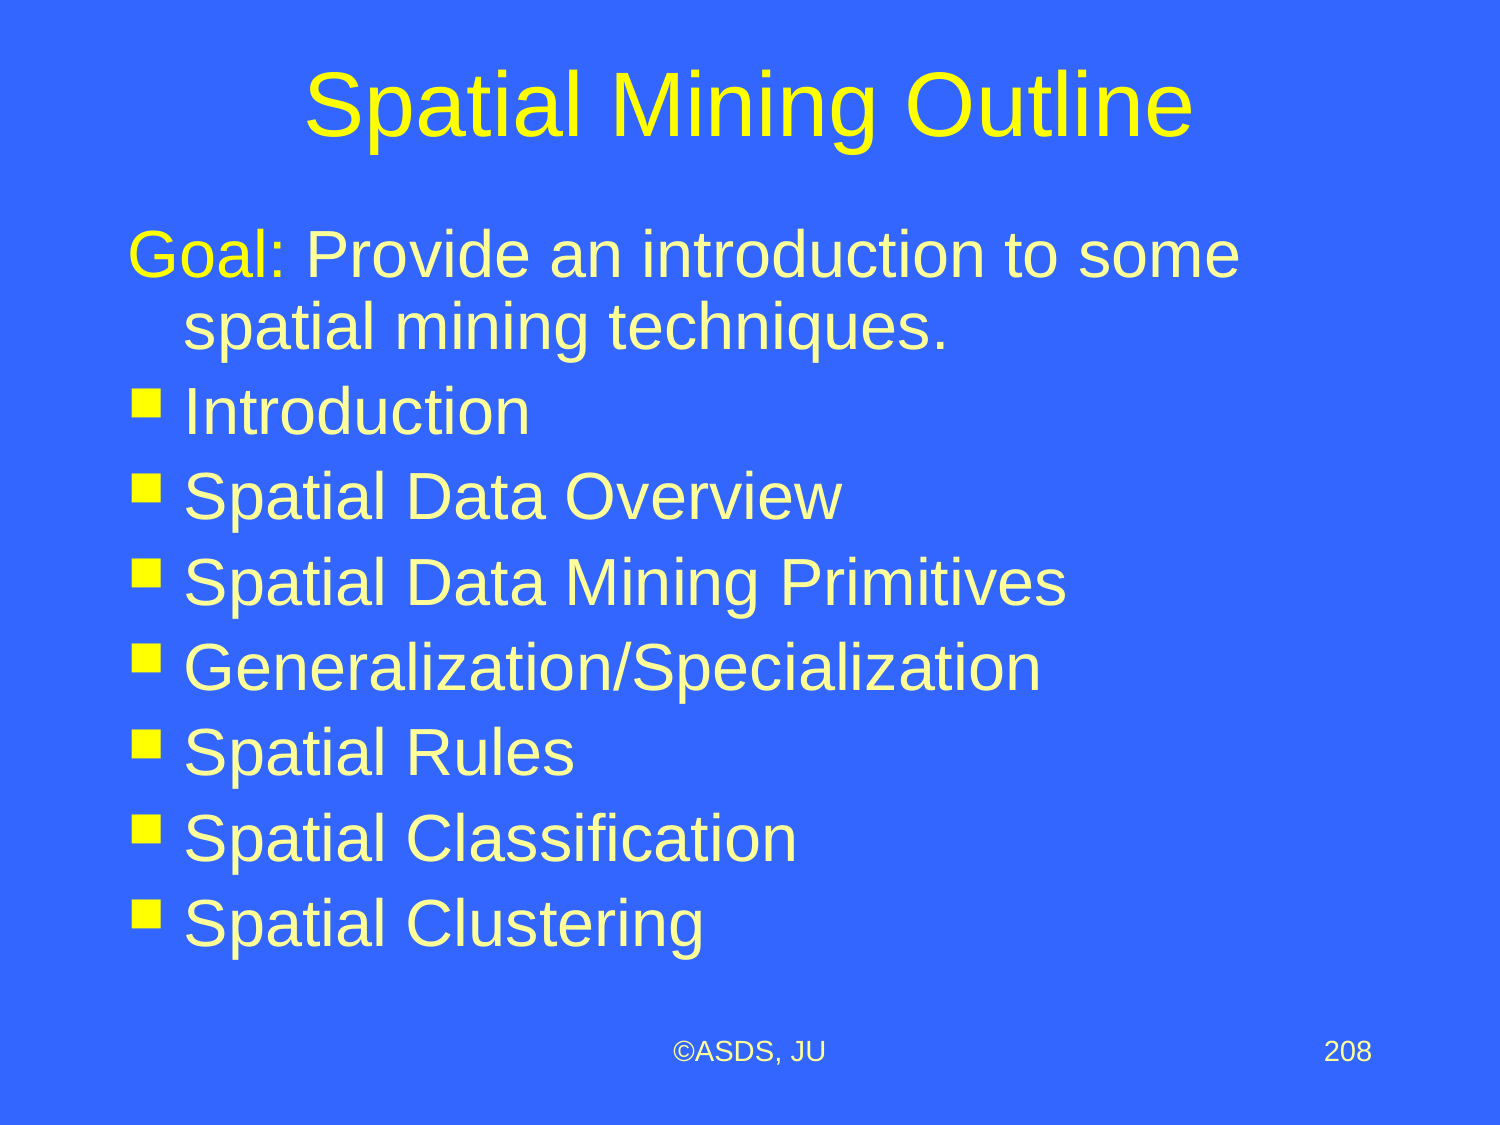

# Spatial Mining Outline
Goal: Provide an introduction to some spatial mining techniques.
Introduction
Spatial Data Overview
Spatial Data Mining Primitives
Generalization/Specialization
Spatial Rules
Spatial Classification
Spatial Clustering
©ASDS, JU
208